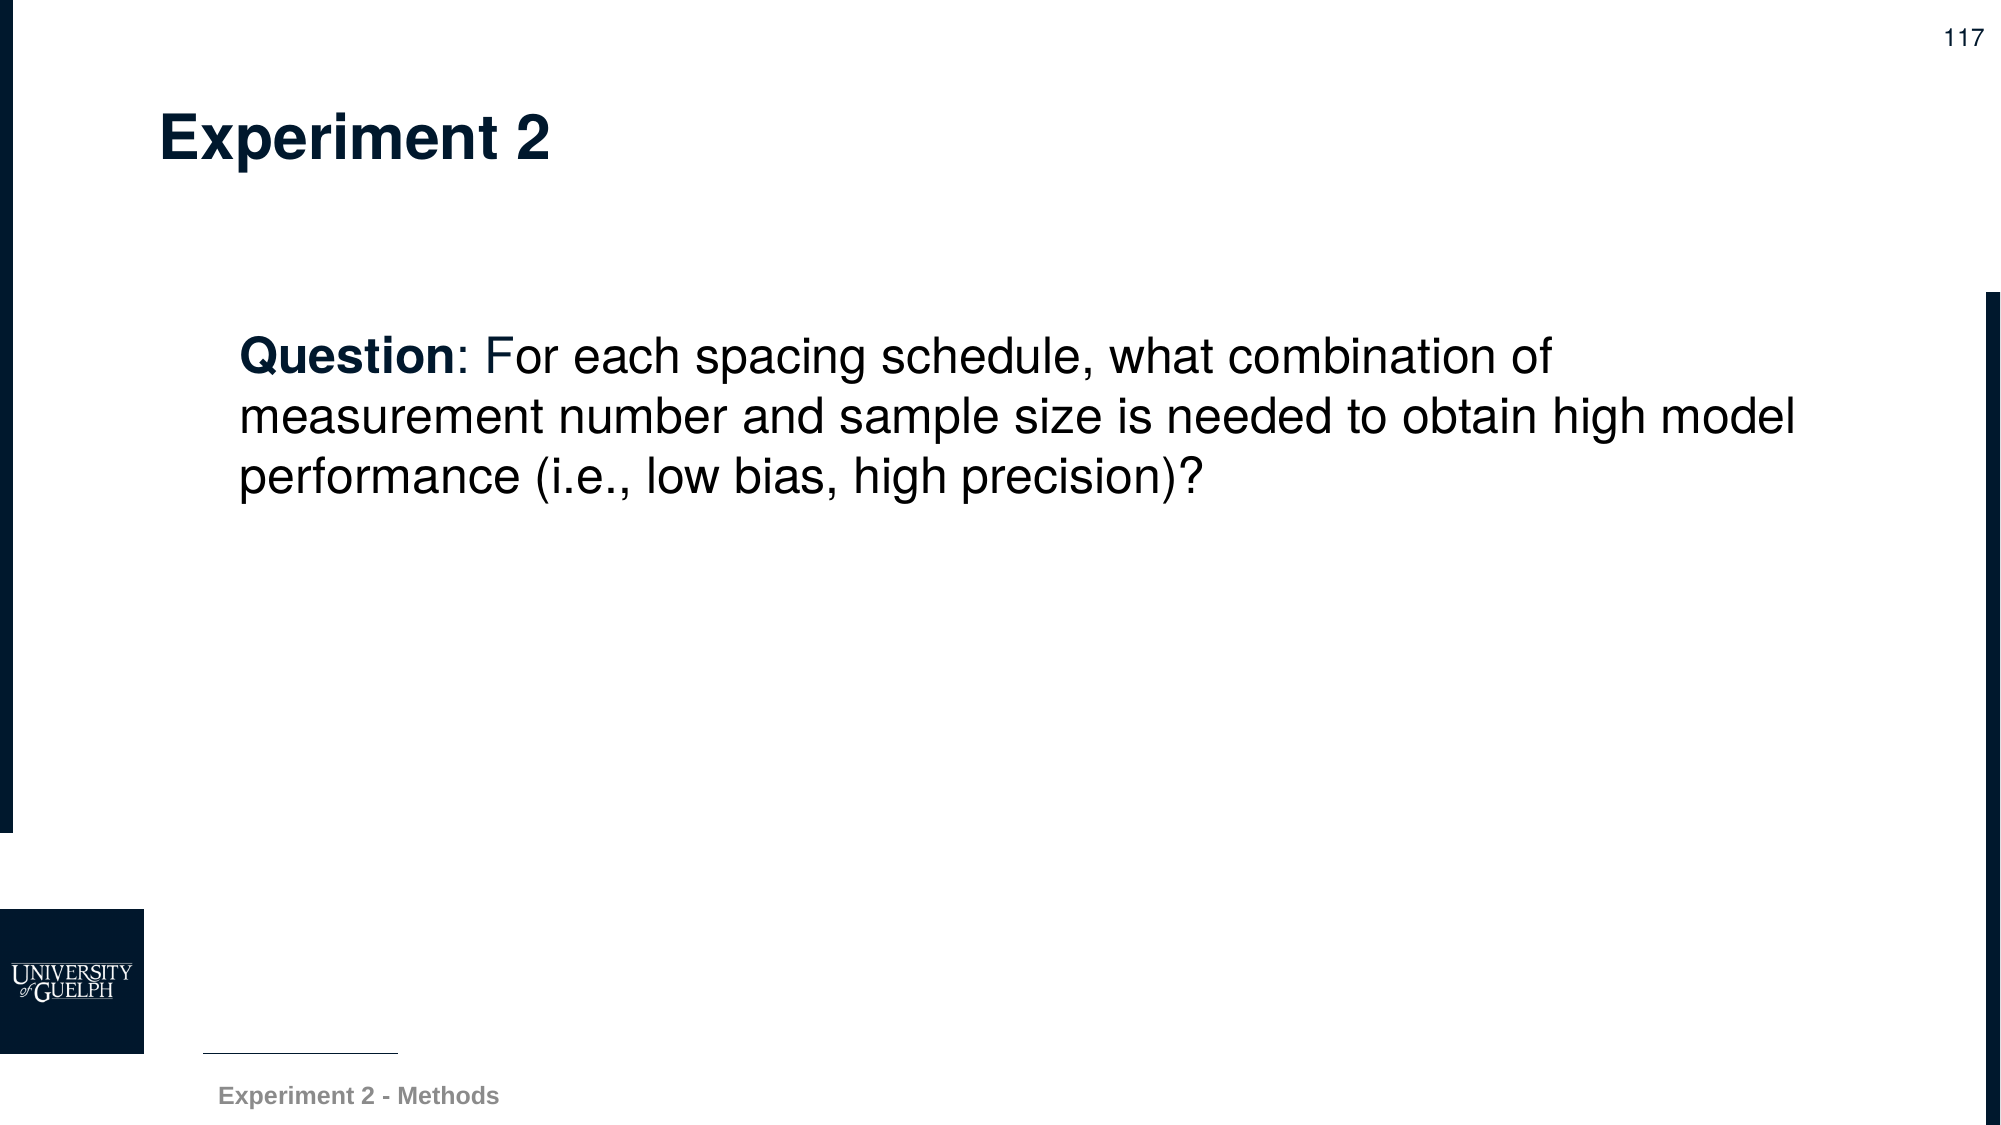

Experiment 2
Question: For each spacing schedule, what combination of measurement number and sample size is needed to obtain high model performance (i.e., low bias, high precision)?
Experiment 2 - Methods